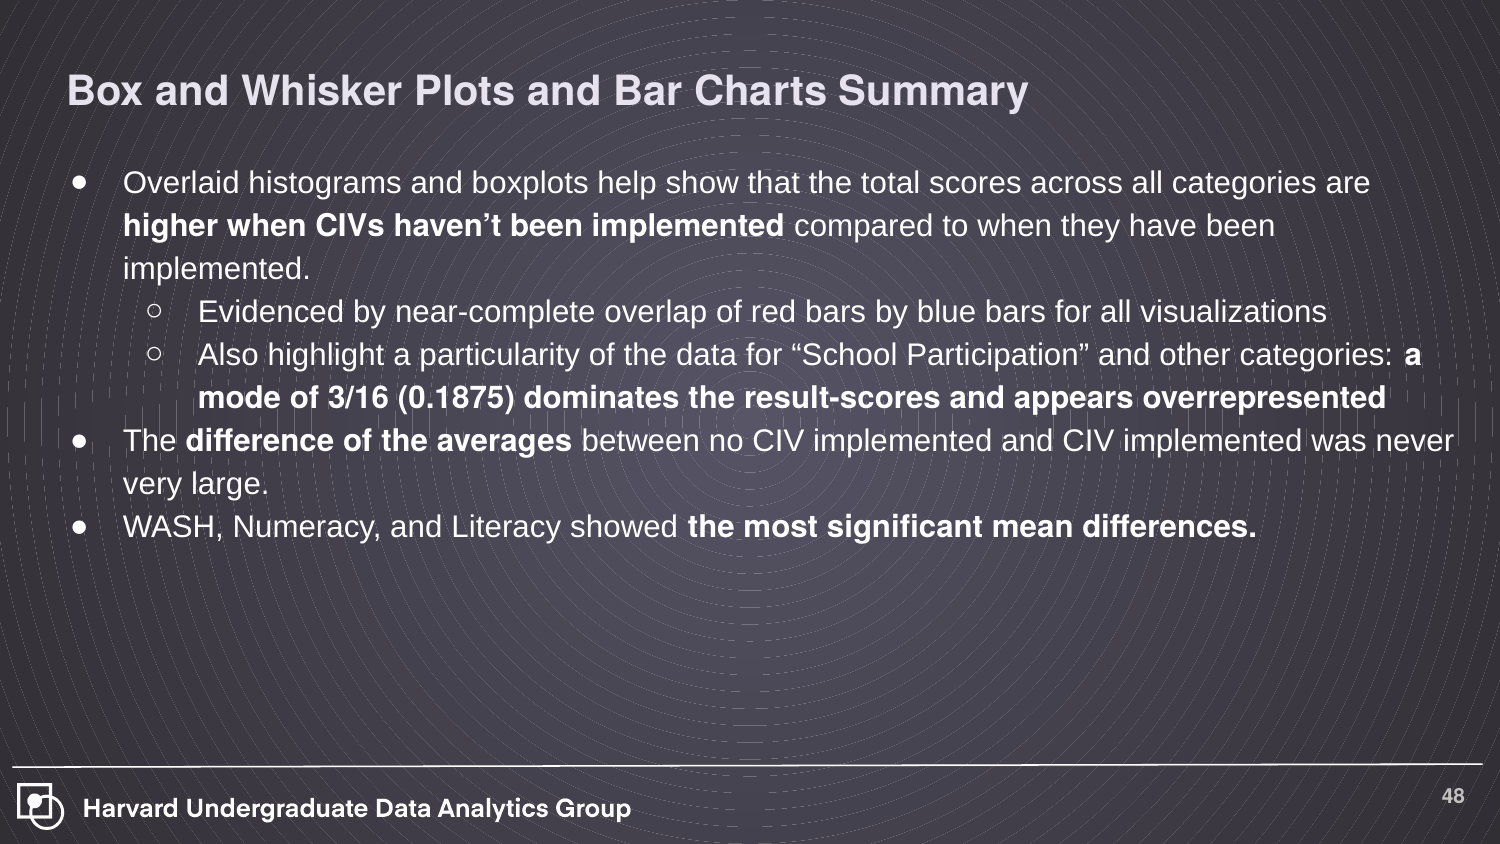

# Box and Whisker Plots and Bar Charts Summary
Overlaid histograms and boxplots help show that the total scores across all categories are higher when CIVs haven’t been implemented compared to when they have been implemented.
Evidenced by near-complete overlap of red bars by blue bars for all visualizations
Also highlight a particularity of the data for “School Participation” and other categories: a mode of 3/16 (0.1875) dominates the result-scores and appears overrepresented
The difference of the averages between no CIV implemented and CIV implemented was never very large.
WASH, Numeracy, and Literacy showed the most significant mean differences.
48